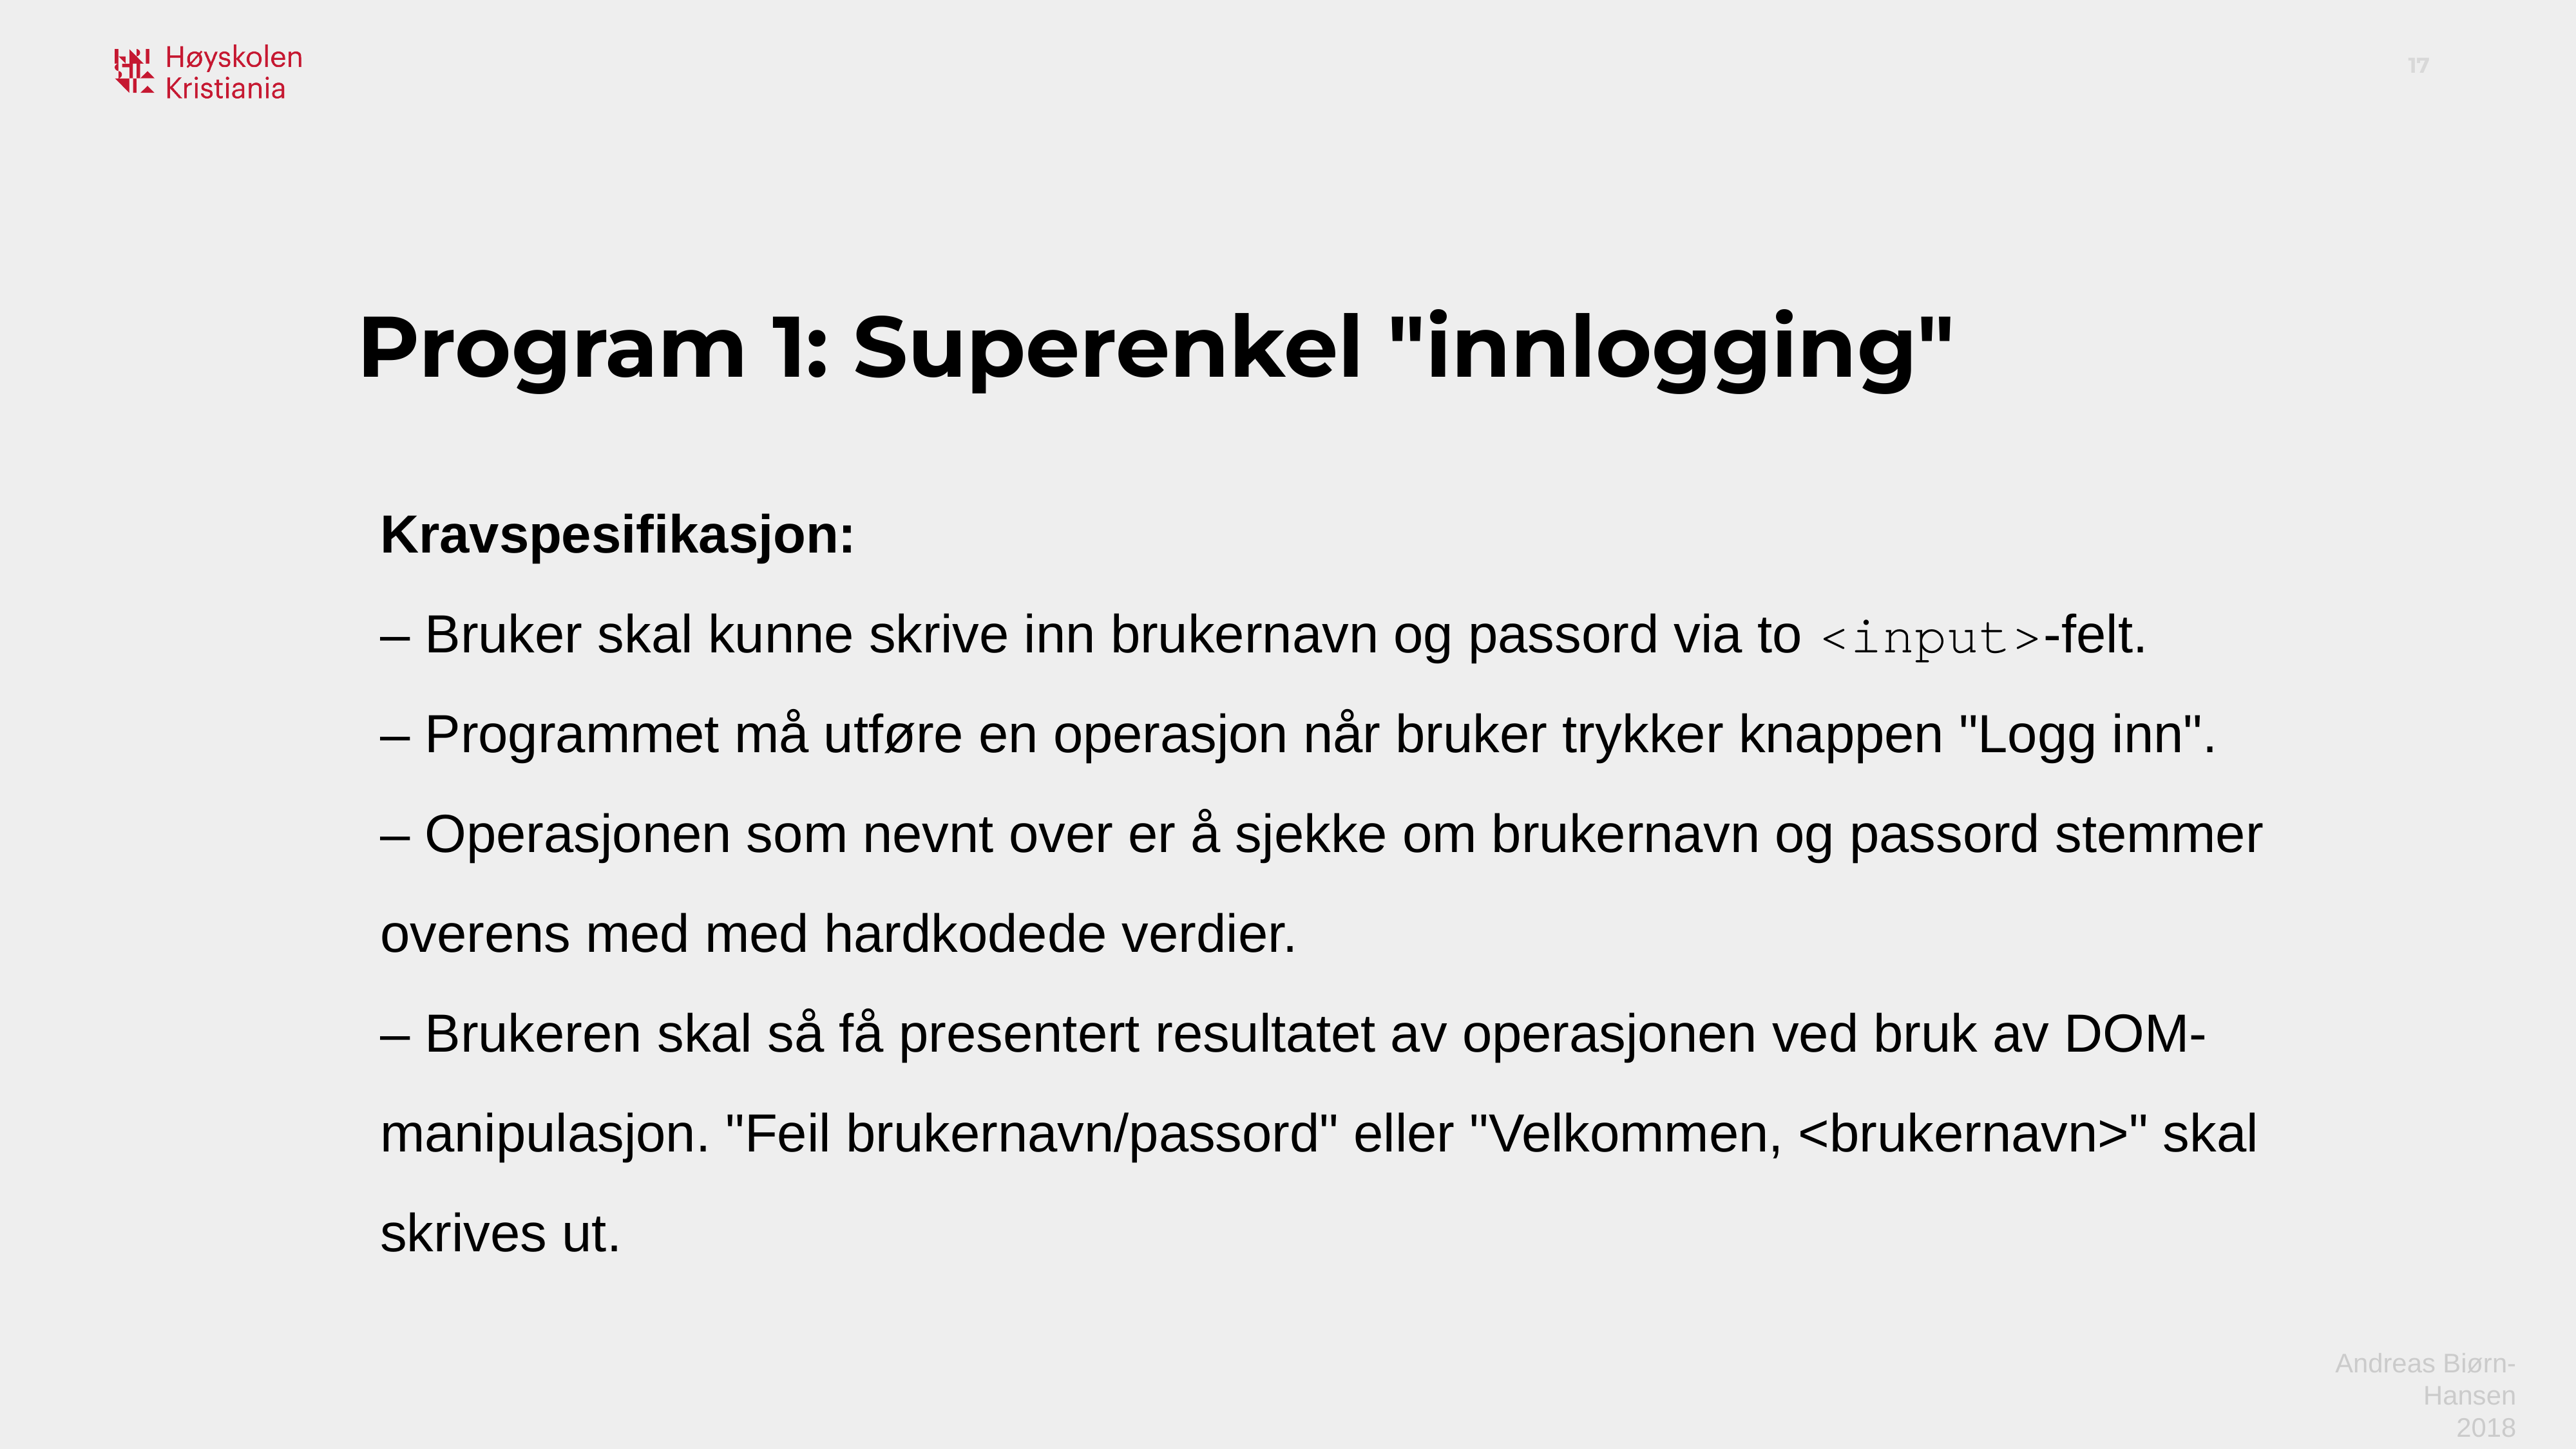

Program 1: Superenkel "innlogging"

Kravspesifikasjon:
– Bruker skal kunne skrive inn brukernavn og passord via to <input>-felt.
– Programmet må utføre en operasjon når bruker trykker knappen "Logg inn".
– Operasjonen som nevnt over er å sjekke om brukernavn og passord stemmer overens med med hardkodede verdier.
– Brukeren skal så få presentert resultatet av operasjonen ved bruk av DOM-manipulasjon. "Feil brukernavn/passord" eller "Velkommen, <brukernavn>" skal skrives ut.